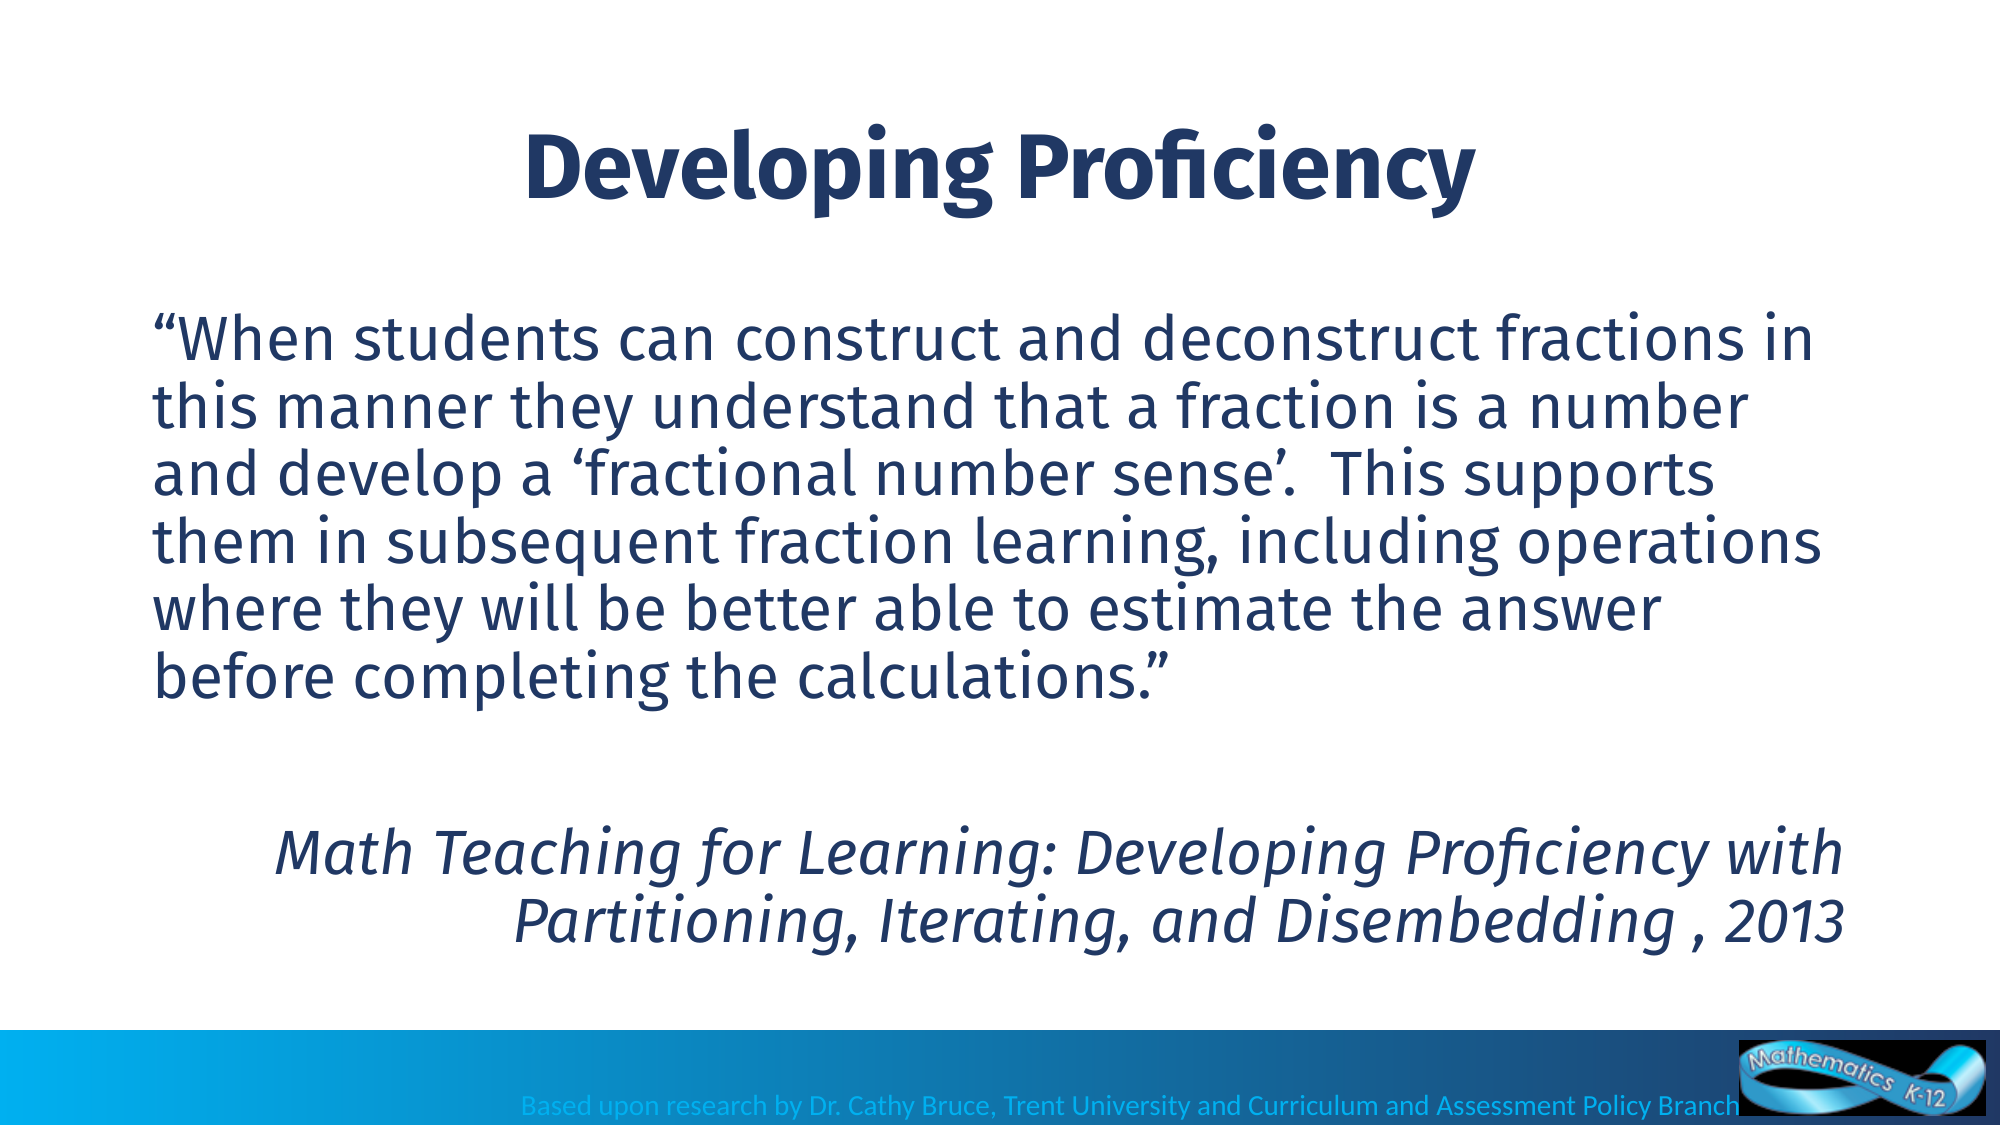

# Developing Proficiency
“When students can construct and deconstruct fractions in this manner they understand that a fraction is a number and develop a ‘fractional number sense’.  This supports them in subsequent fraction learning, including operations where they will be better able to estimate the answer before completing the calculations.”

Math Teaching for Learning: Developing Proficiency with Partitioning, Iterating, and Disembedding , 2013